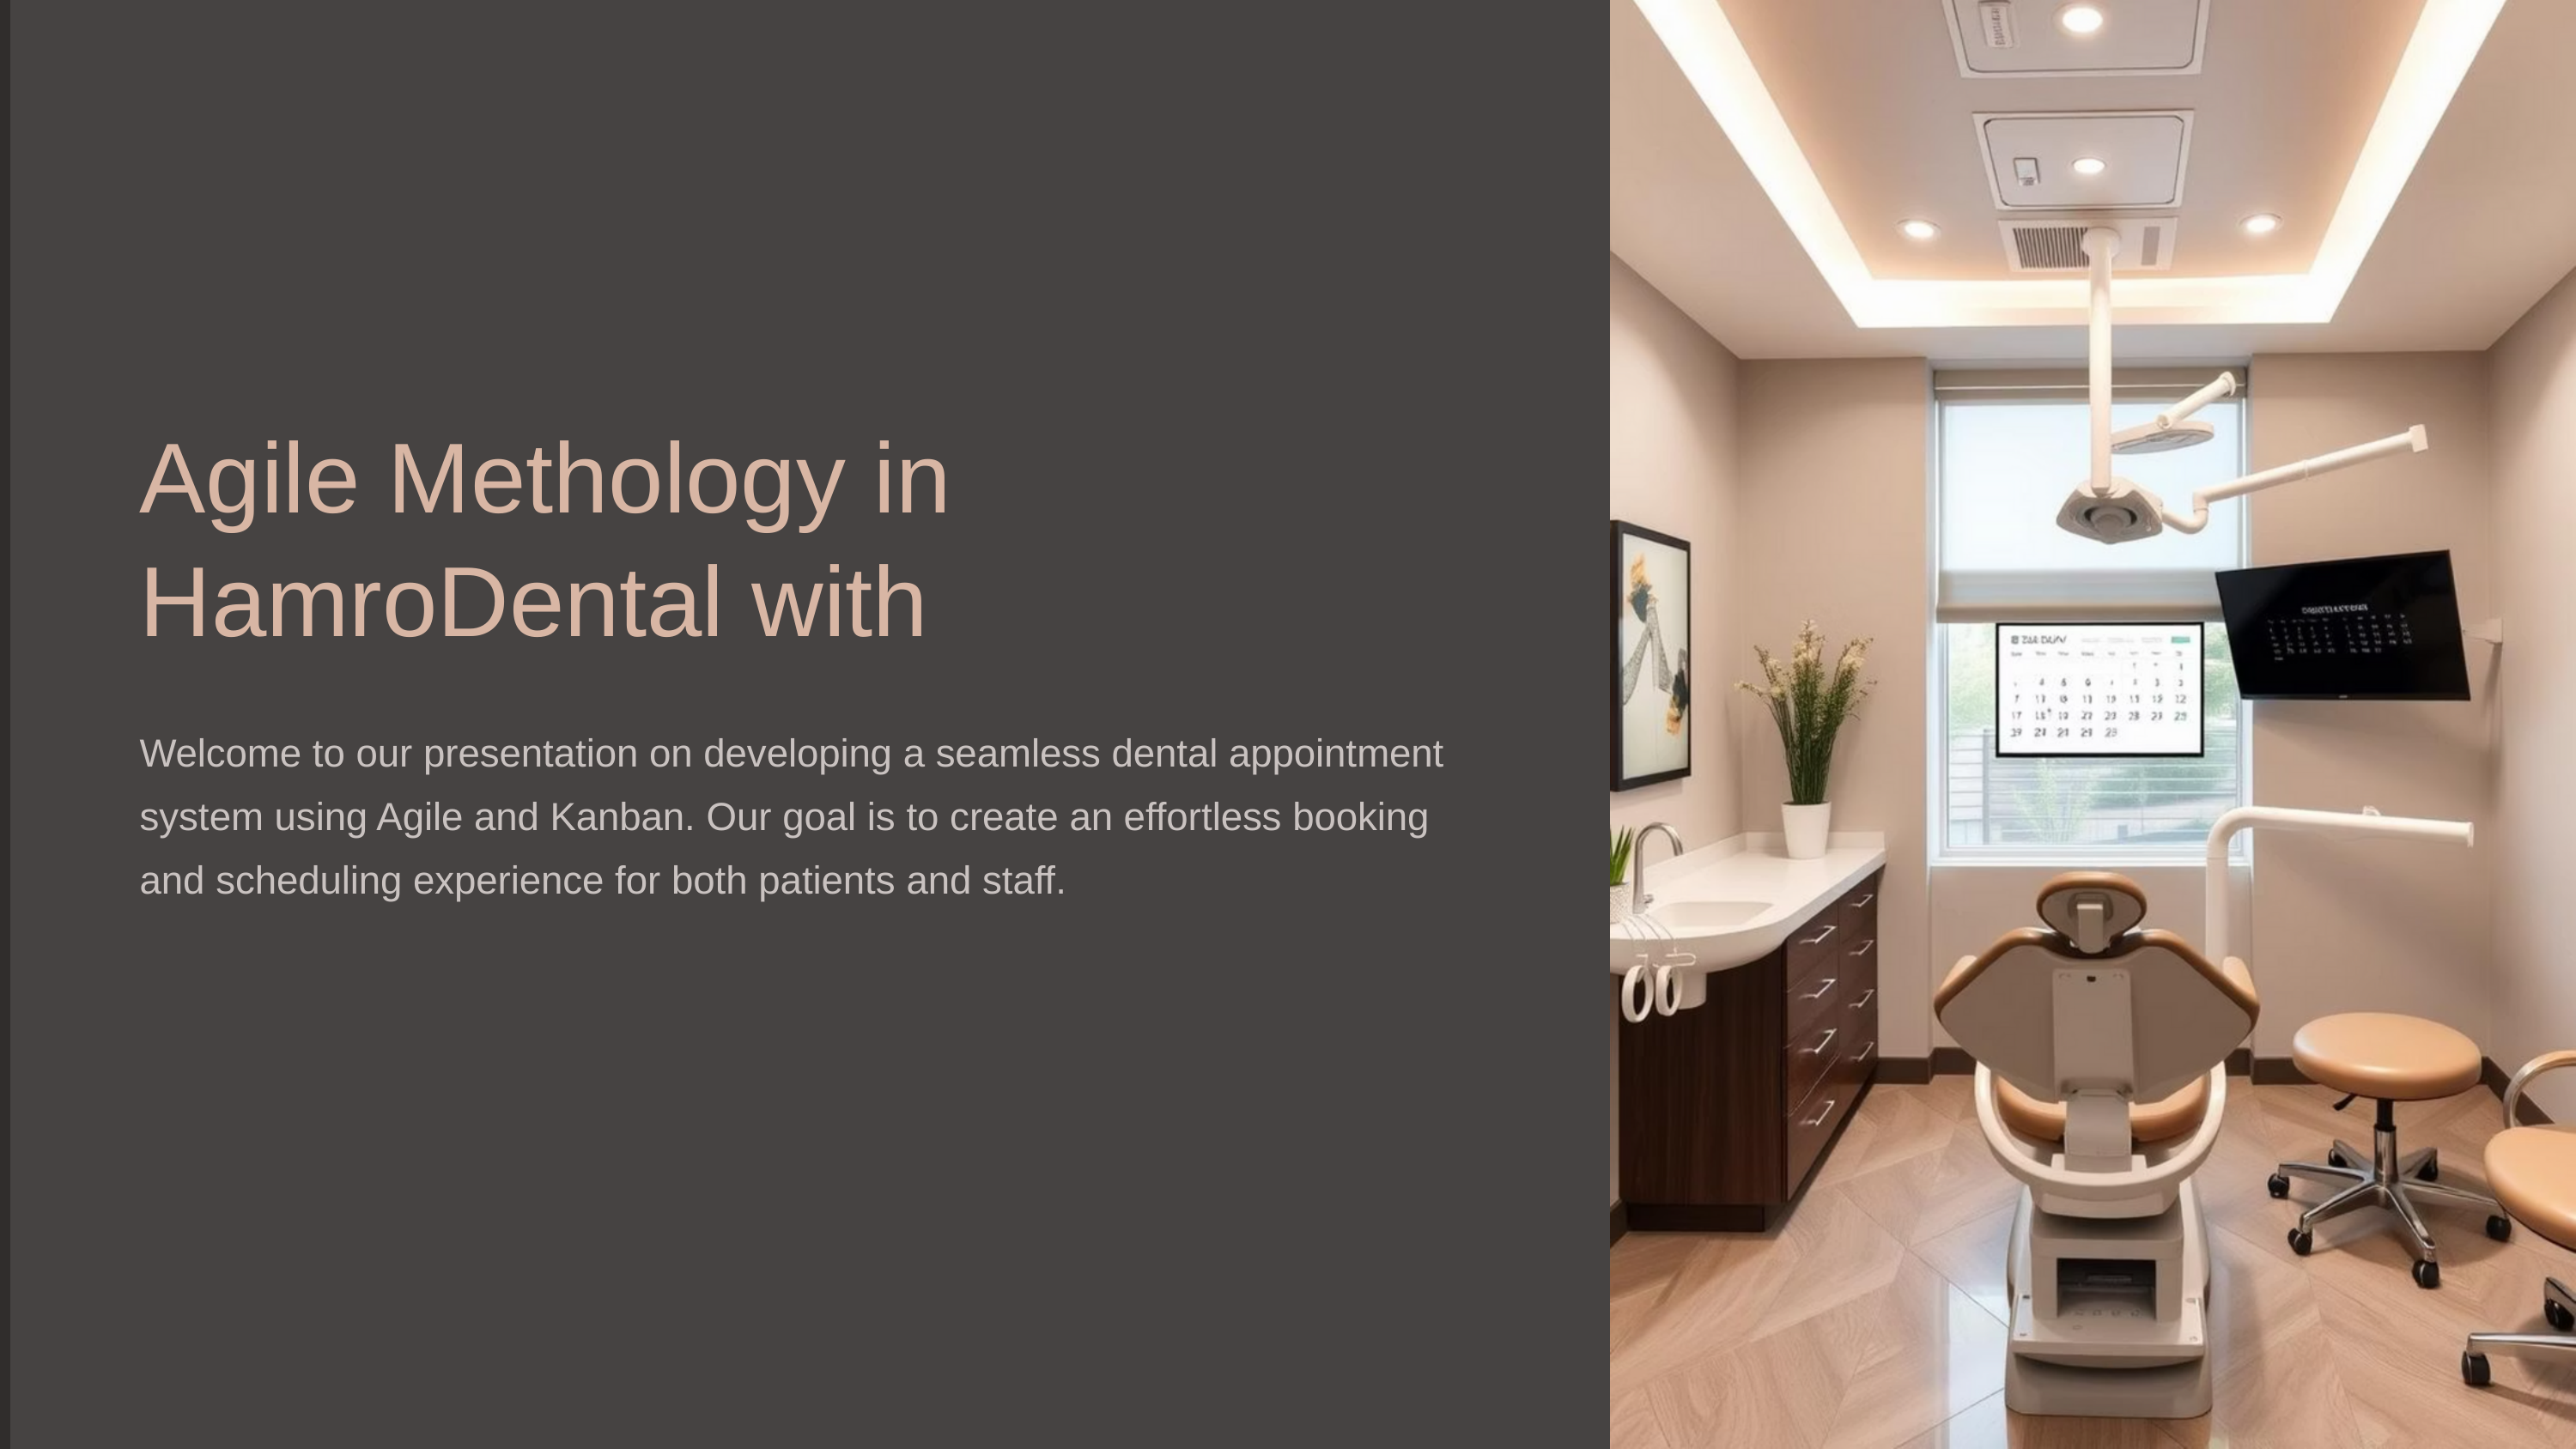

Agile Methology in HamroDental with
Welcome to our presentation on developing a seamless dental appointment system using Agile and Kanban. Our goal is to create an effortless booking and scheduling experience for both patients and staff.